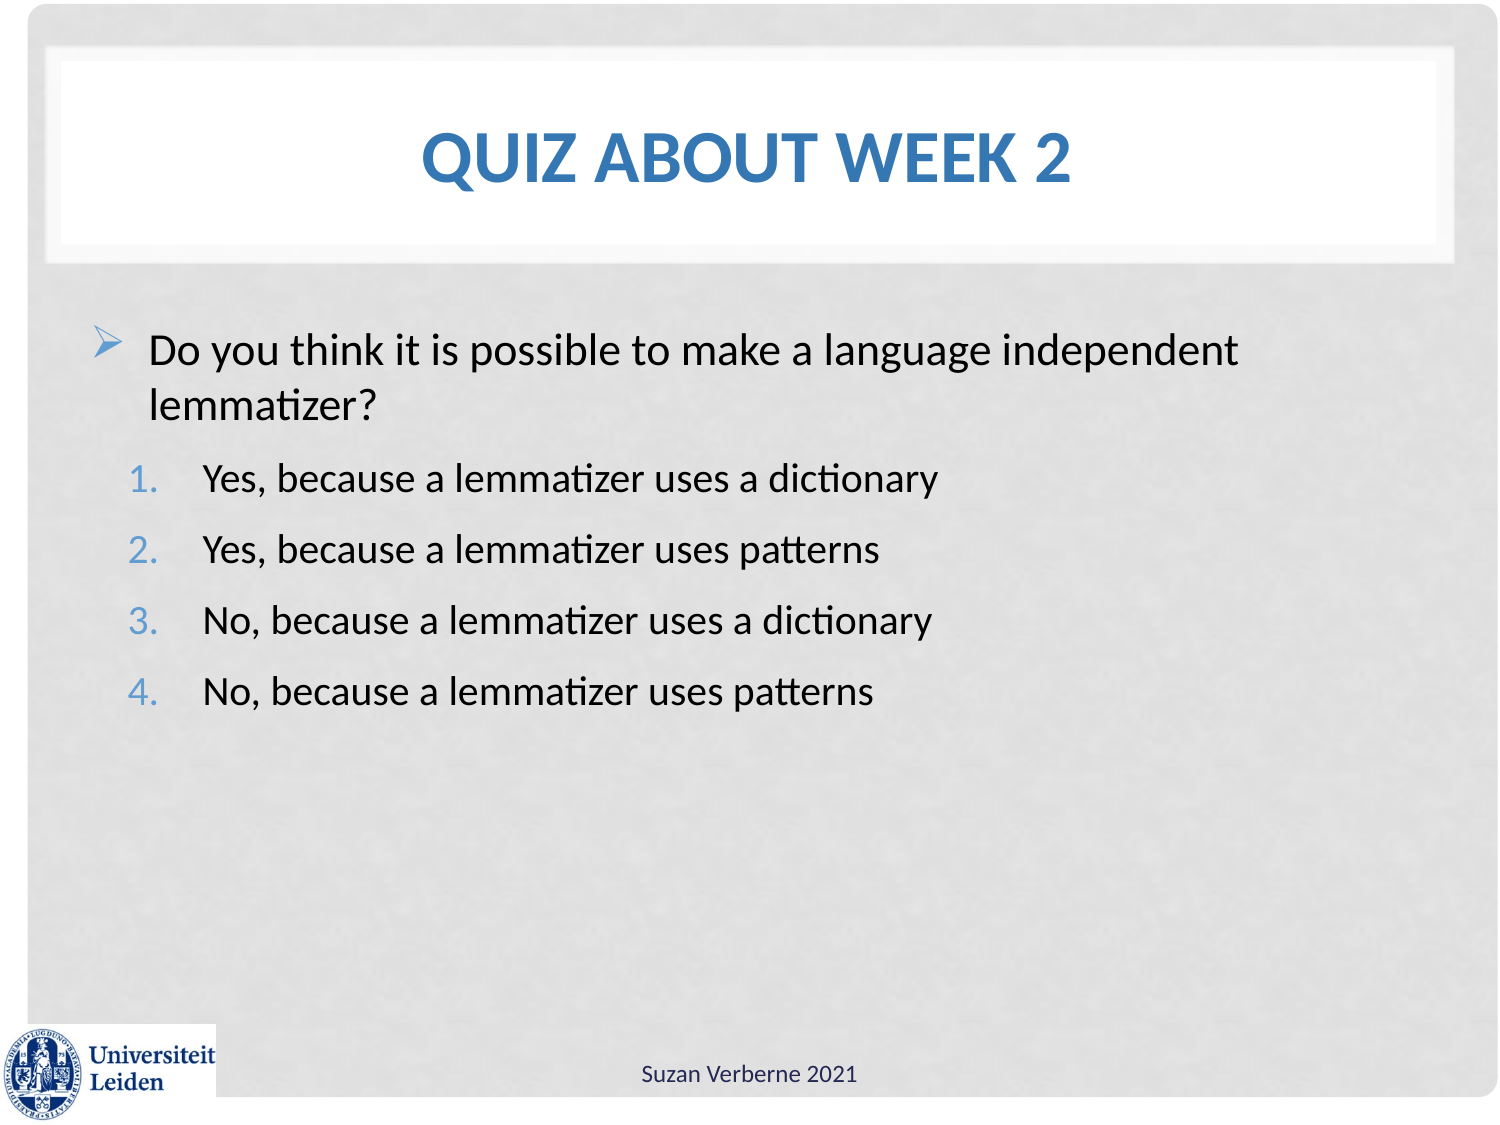

# Quiz about week 2
Do you think it is possible to make a language independent lemmatizer?
Yes, because a lemmatizer uses a dictionary
Yes, because a lemmatizer uses patterns
No, because a lemmatizer uses a dictionary
No, because a lemmatizer uses patterns
Suzan Verberne 2021